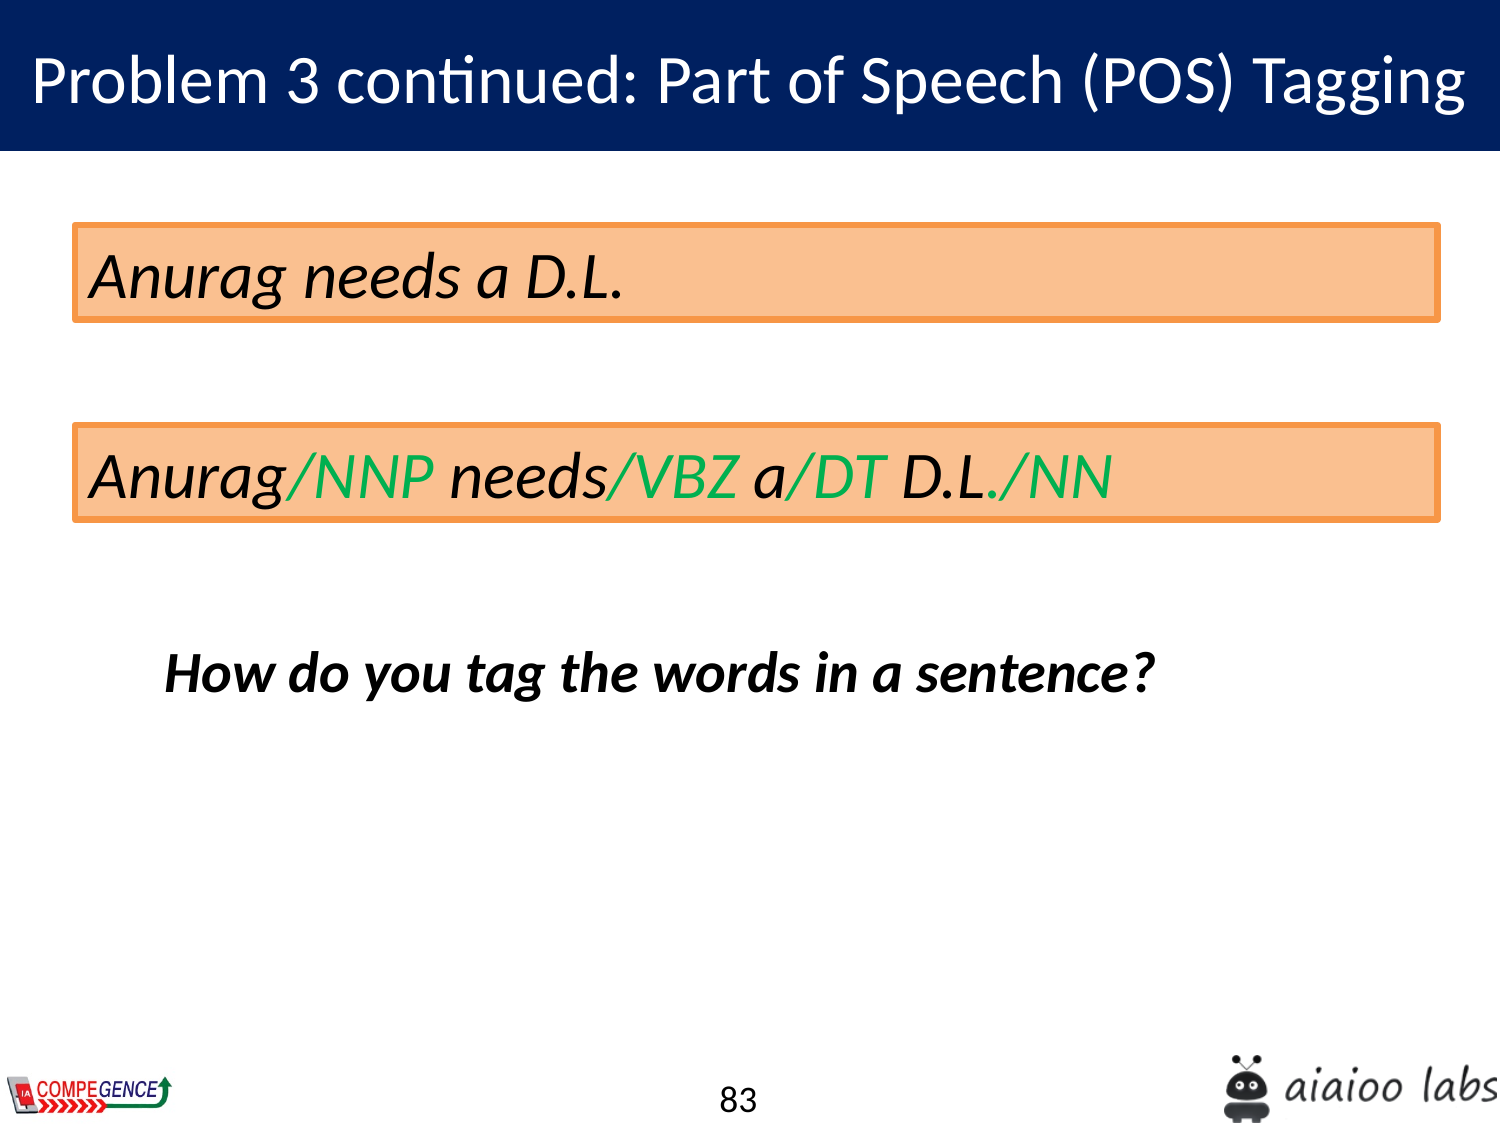

Problem 3 continued: Part of Speech (POS) Tagging
Anurag needs a D.L.
Anurag/NNP needs/VBZ a/DT D.L./NN
How do you tag the words in a sentence?